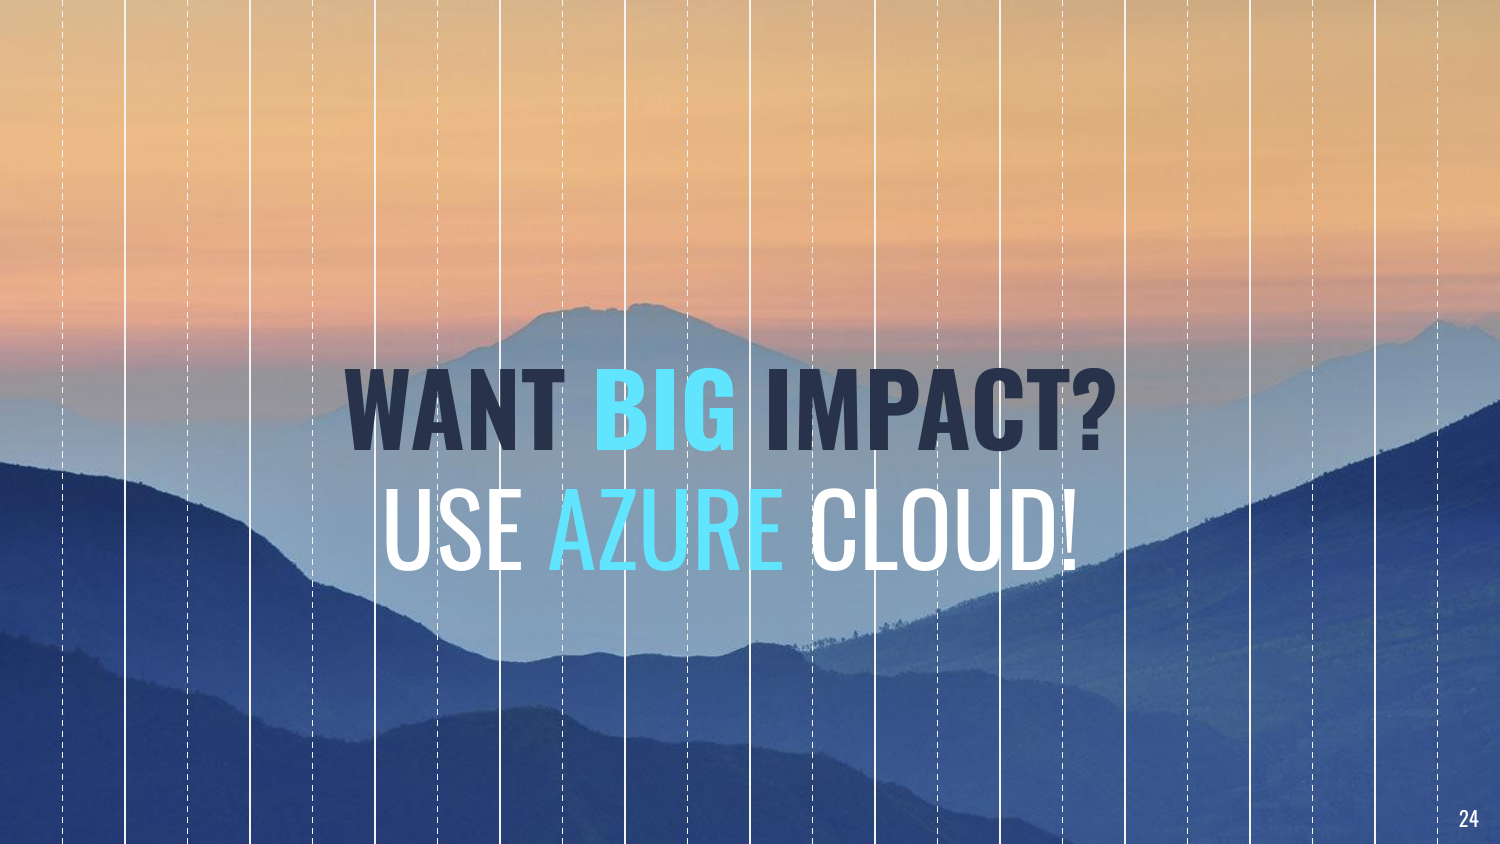

WANT BIG IMPACT?
USE AZURE CLOUD!
24